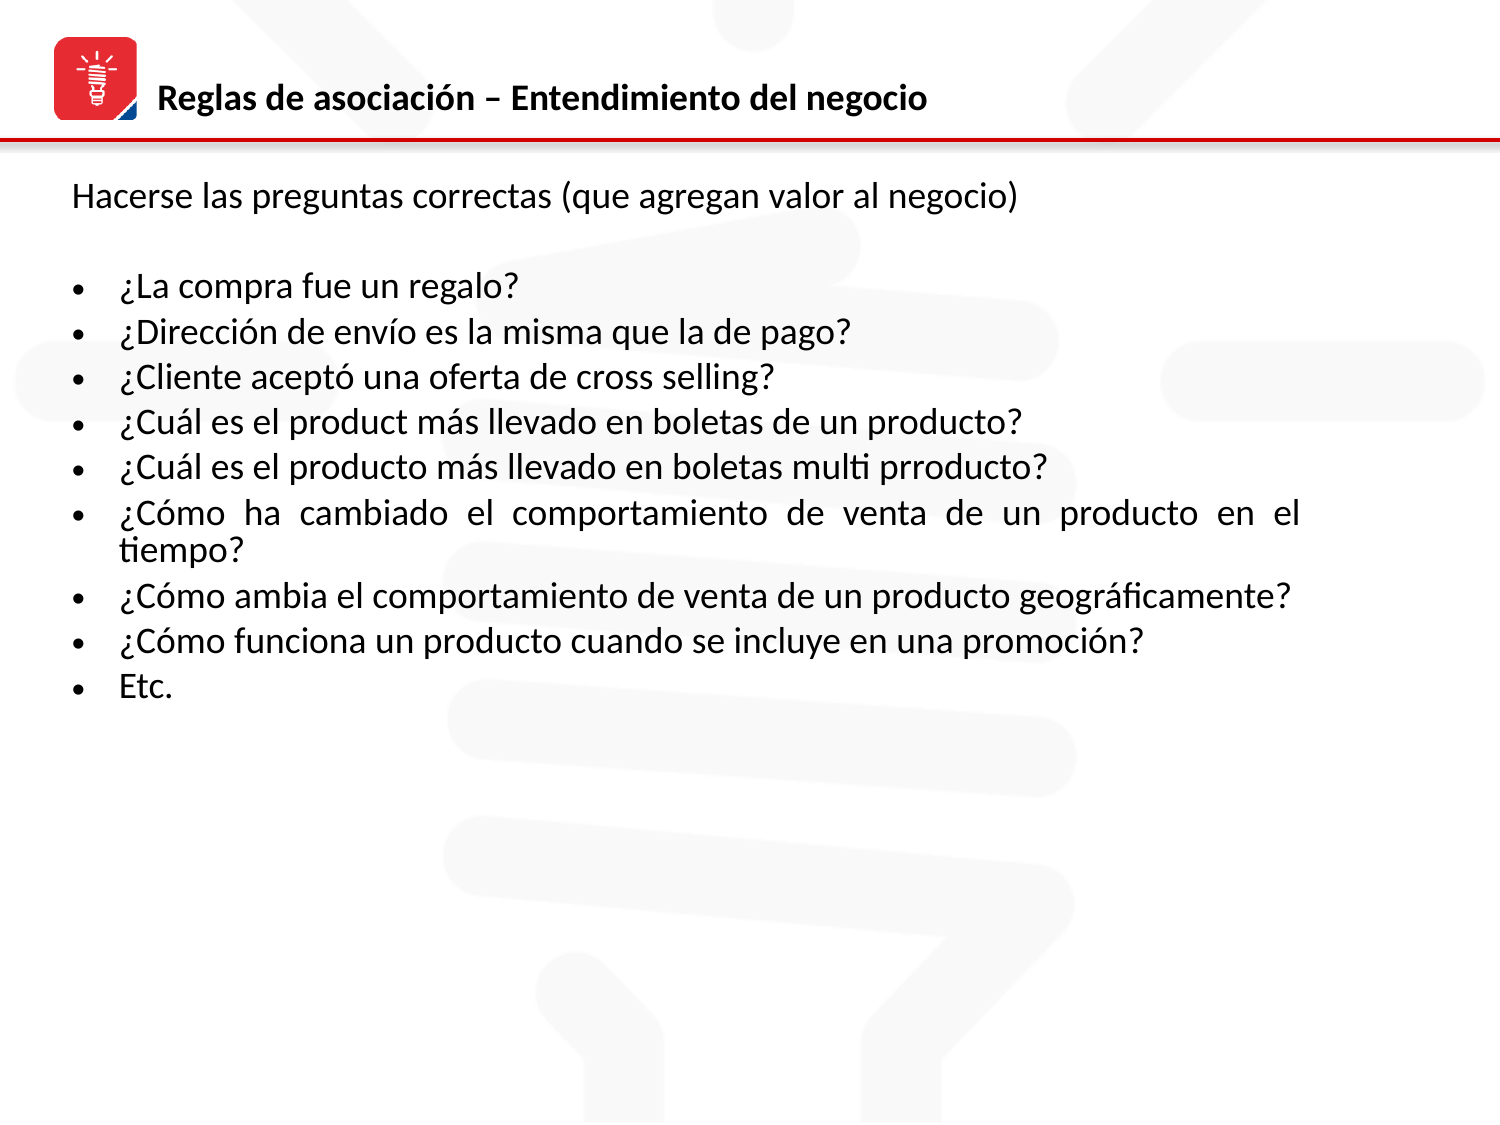

# Reglas de asociación – Entendimiento del negocio
Hacerse las preguntas correctas (que agregan valor al negocio)

¿La compra fue un regalo?
¿Dirección de envío es la misma que la de pago?
¿Cliente aceptó una oferta de cross selling?
¿Cuál es el product más llevado en boletas de un producto?
¿Cuál es el producto más llevado en boletas multi prroducto?
¿Cómo ha cambiado el comportamiento de venta de un producto en el tiempo?
¿Cómo ambia el comportamiento de venta de un producto geográficamente?
¿Cómo funciona un producto cuando se incluye en una promoción?
Etc.